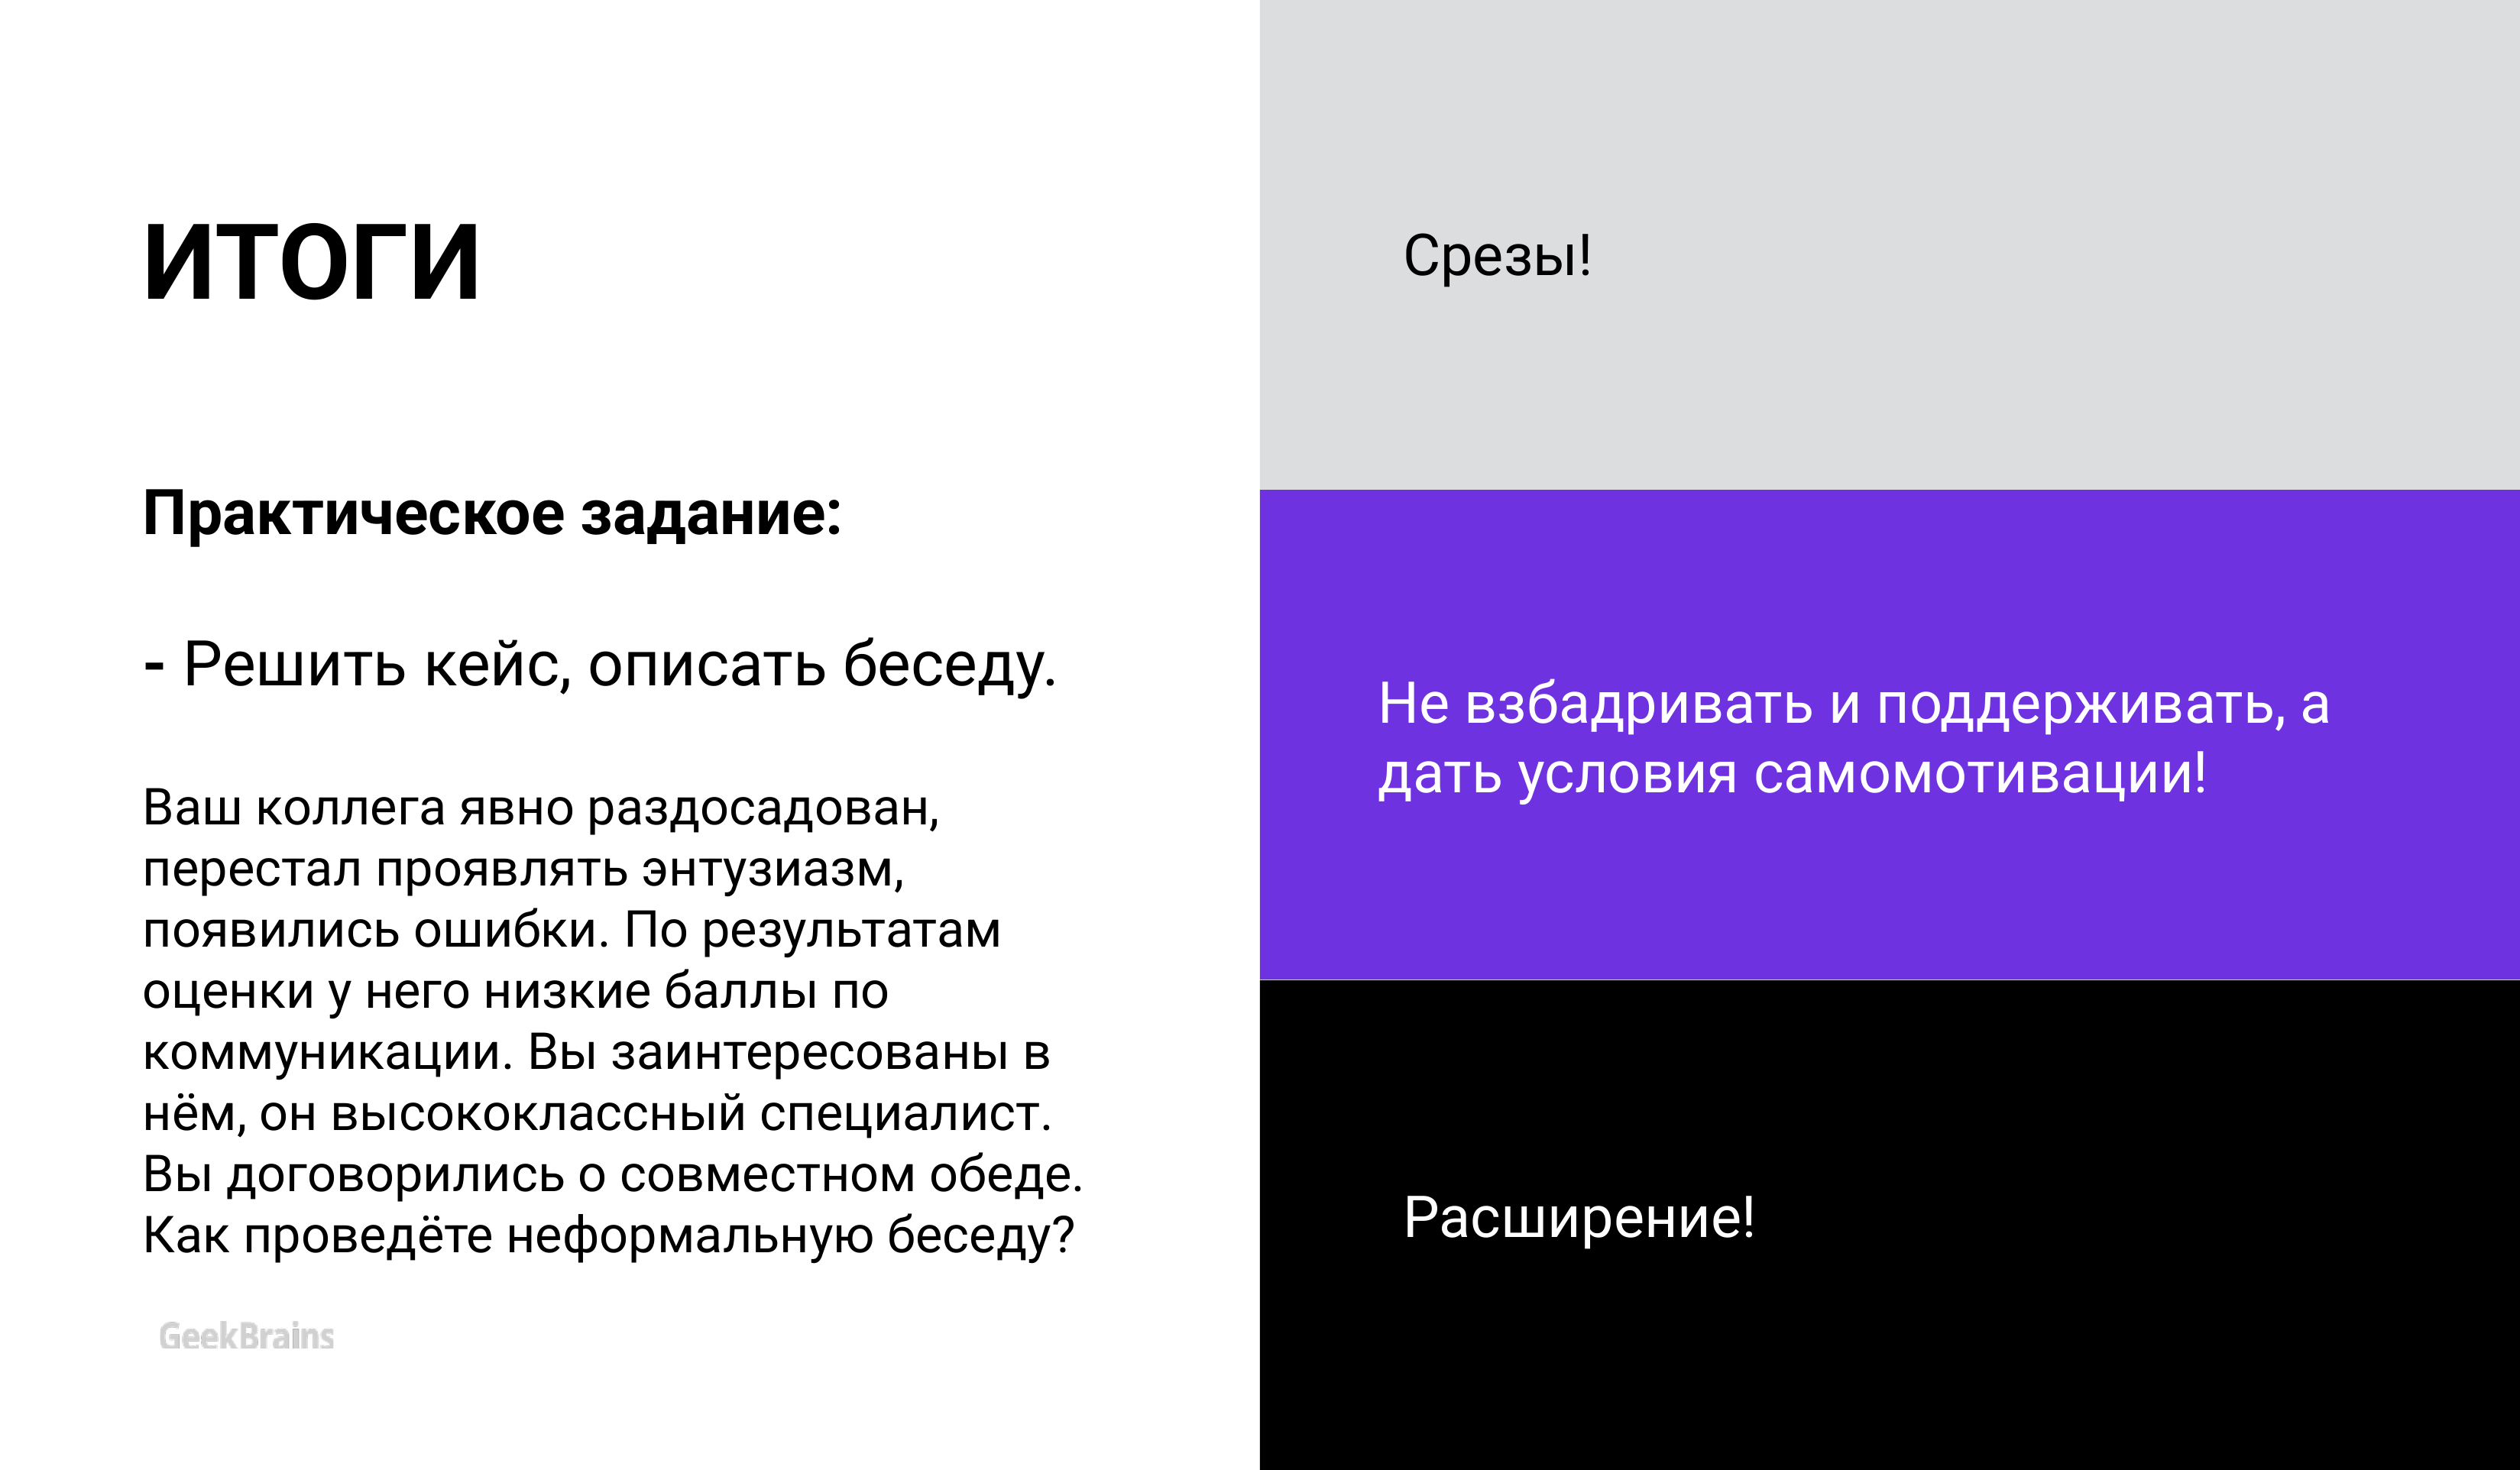

# ИТОГИ Практическое задание: - Решить кейс, описать беседу. Ваш коллега явно раздосадован, перестал проявлять энтузиазм, появились ошибки. По результатам оценки у него низкие баллы по коммуникации. Вы заинтересованы в нём, он высококлассный специалист. Вы договорились о совместном обеде. Как проведёте неформальную беседу?
Срезы!
Не взбадривать и поддерживать, а дать условия самомотивации!
Расширение!